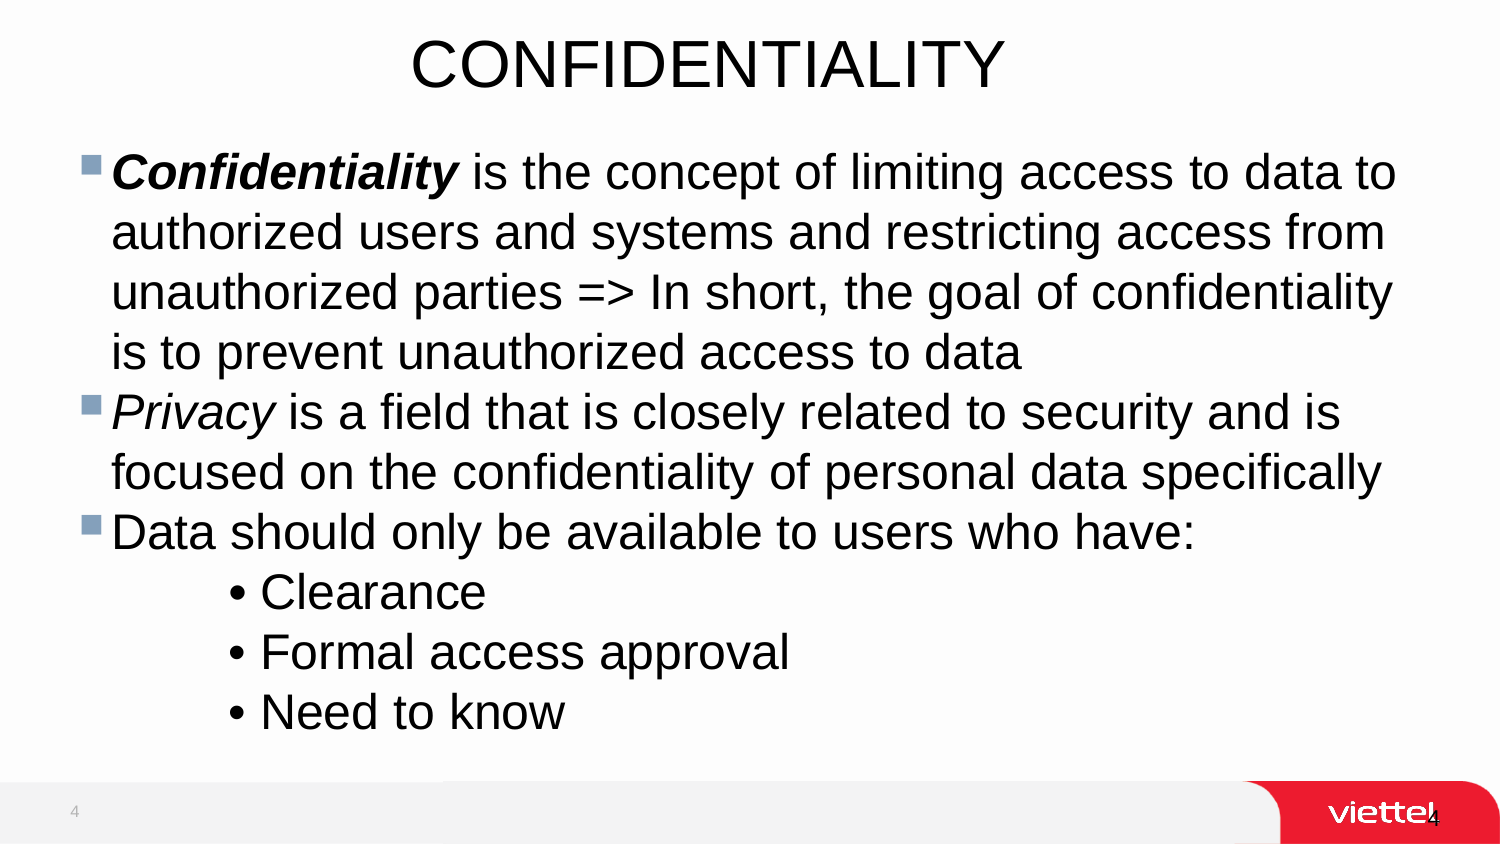

CONFIDENTIALITY
Confidentiality is the concept of limiting access to data to authorized users and systems and restricting access from unauthorized parties => In short, the goal of confidentiality is to prevent unauthorized access to data
Privacy is a field that is closely related to security and is focused on the confidentiality of personal data specifically
Data should only be available to users who have:
	• Clearance
	• Formal access approval
	• Need to know

4